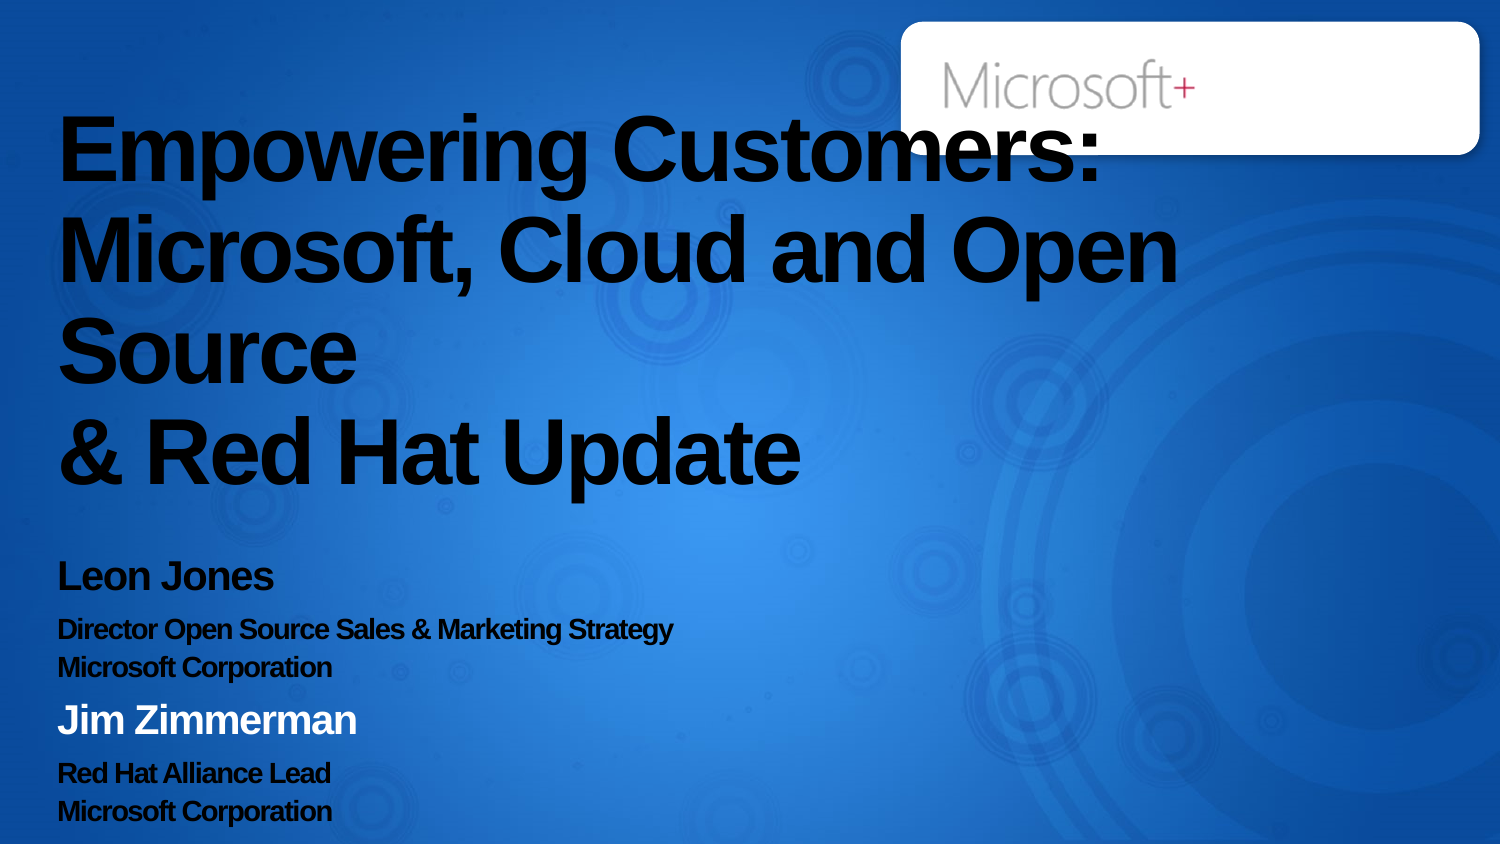

# Empowering Customers: Microsoft, Cloud and Open Source & Red Hat Update
Leon Jones
Director Open Source Sales & Marketing Strategy
Microsoft Corporation
Jim Zimmerman
Red Hat Alliance Lead
Microsoft Corporation